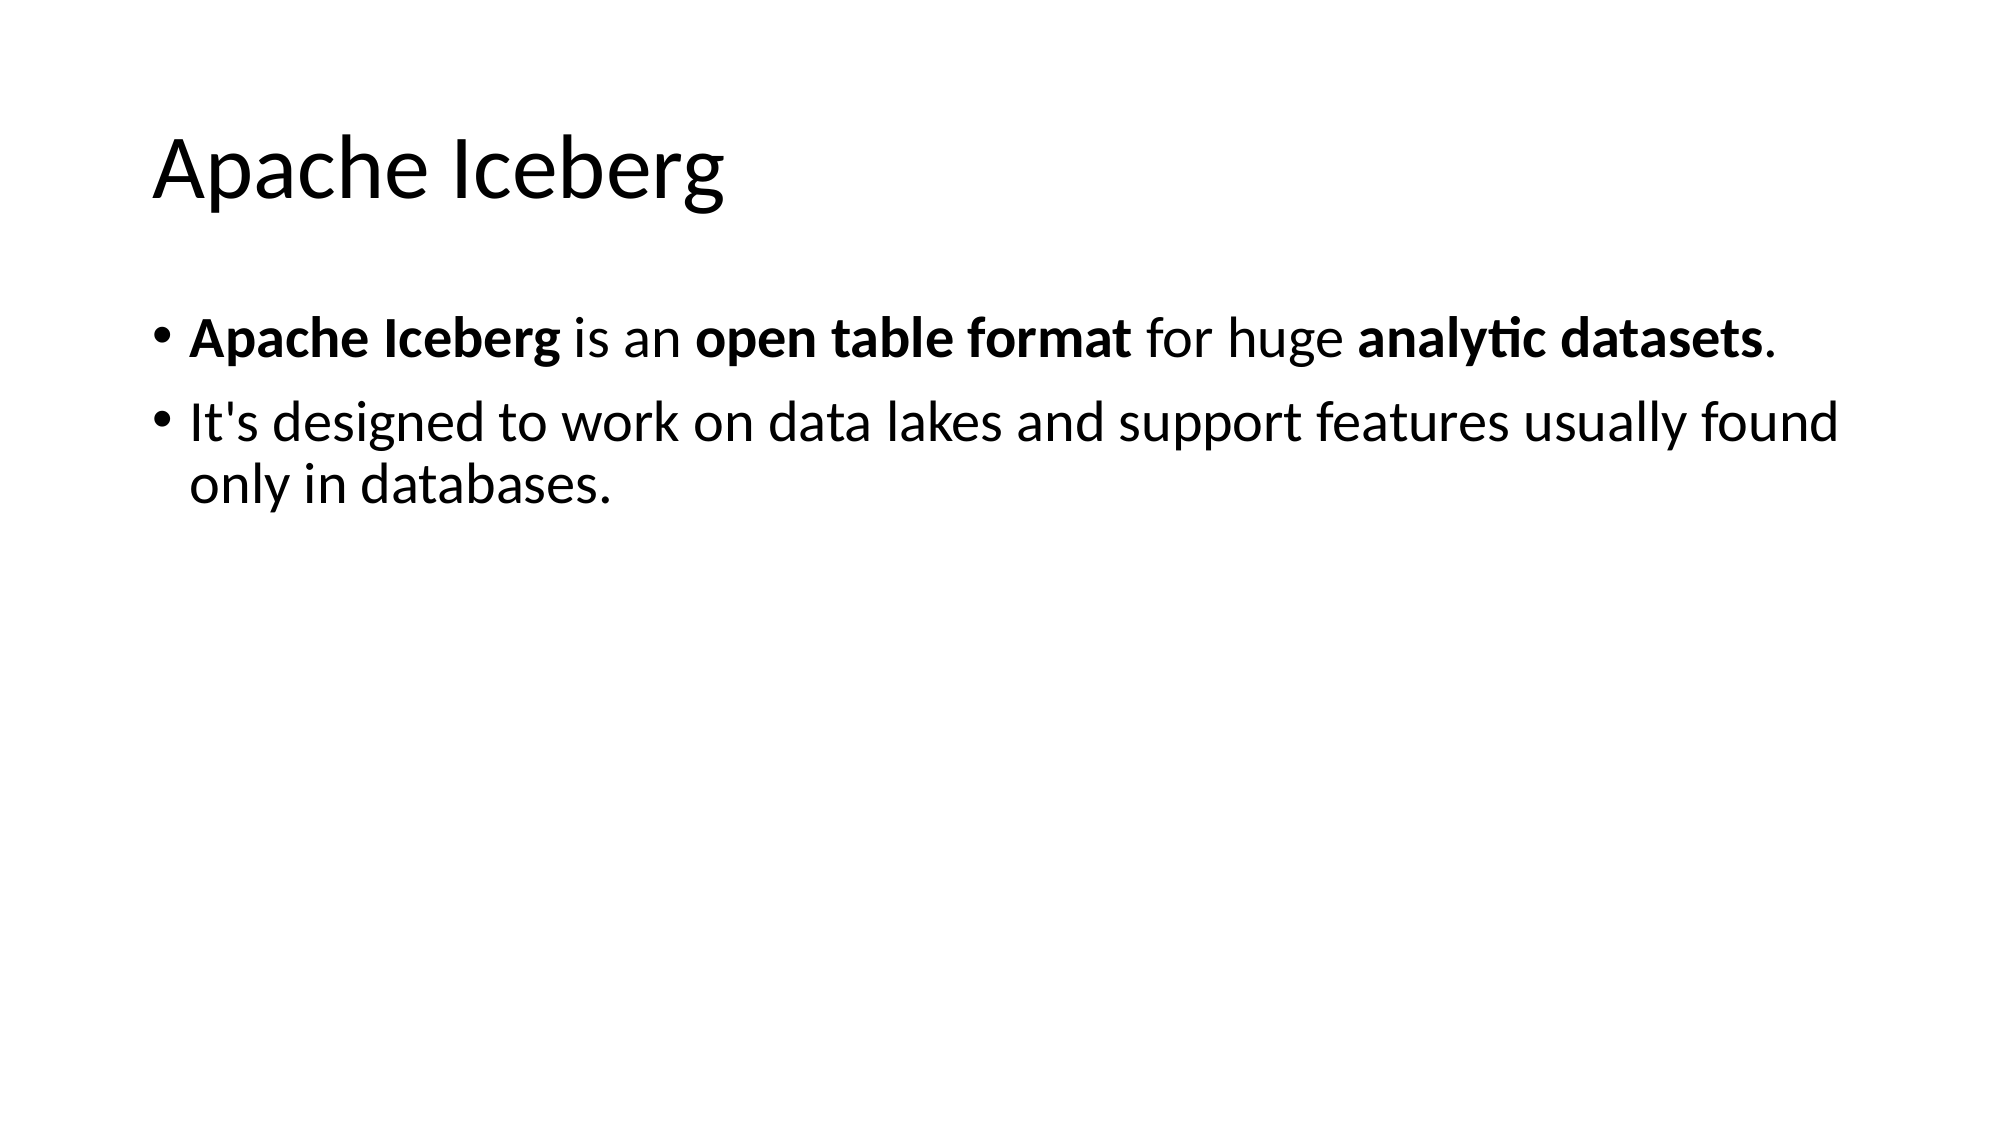

# Apache Iceberg
Apache Iceberg is an open table format for huge analytic datasets.
It's designed to work on data lakes and support features usually found only in databases.